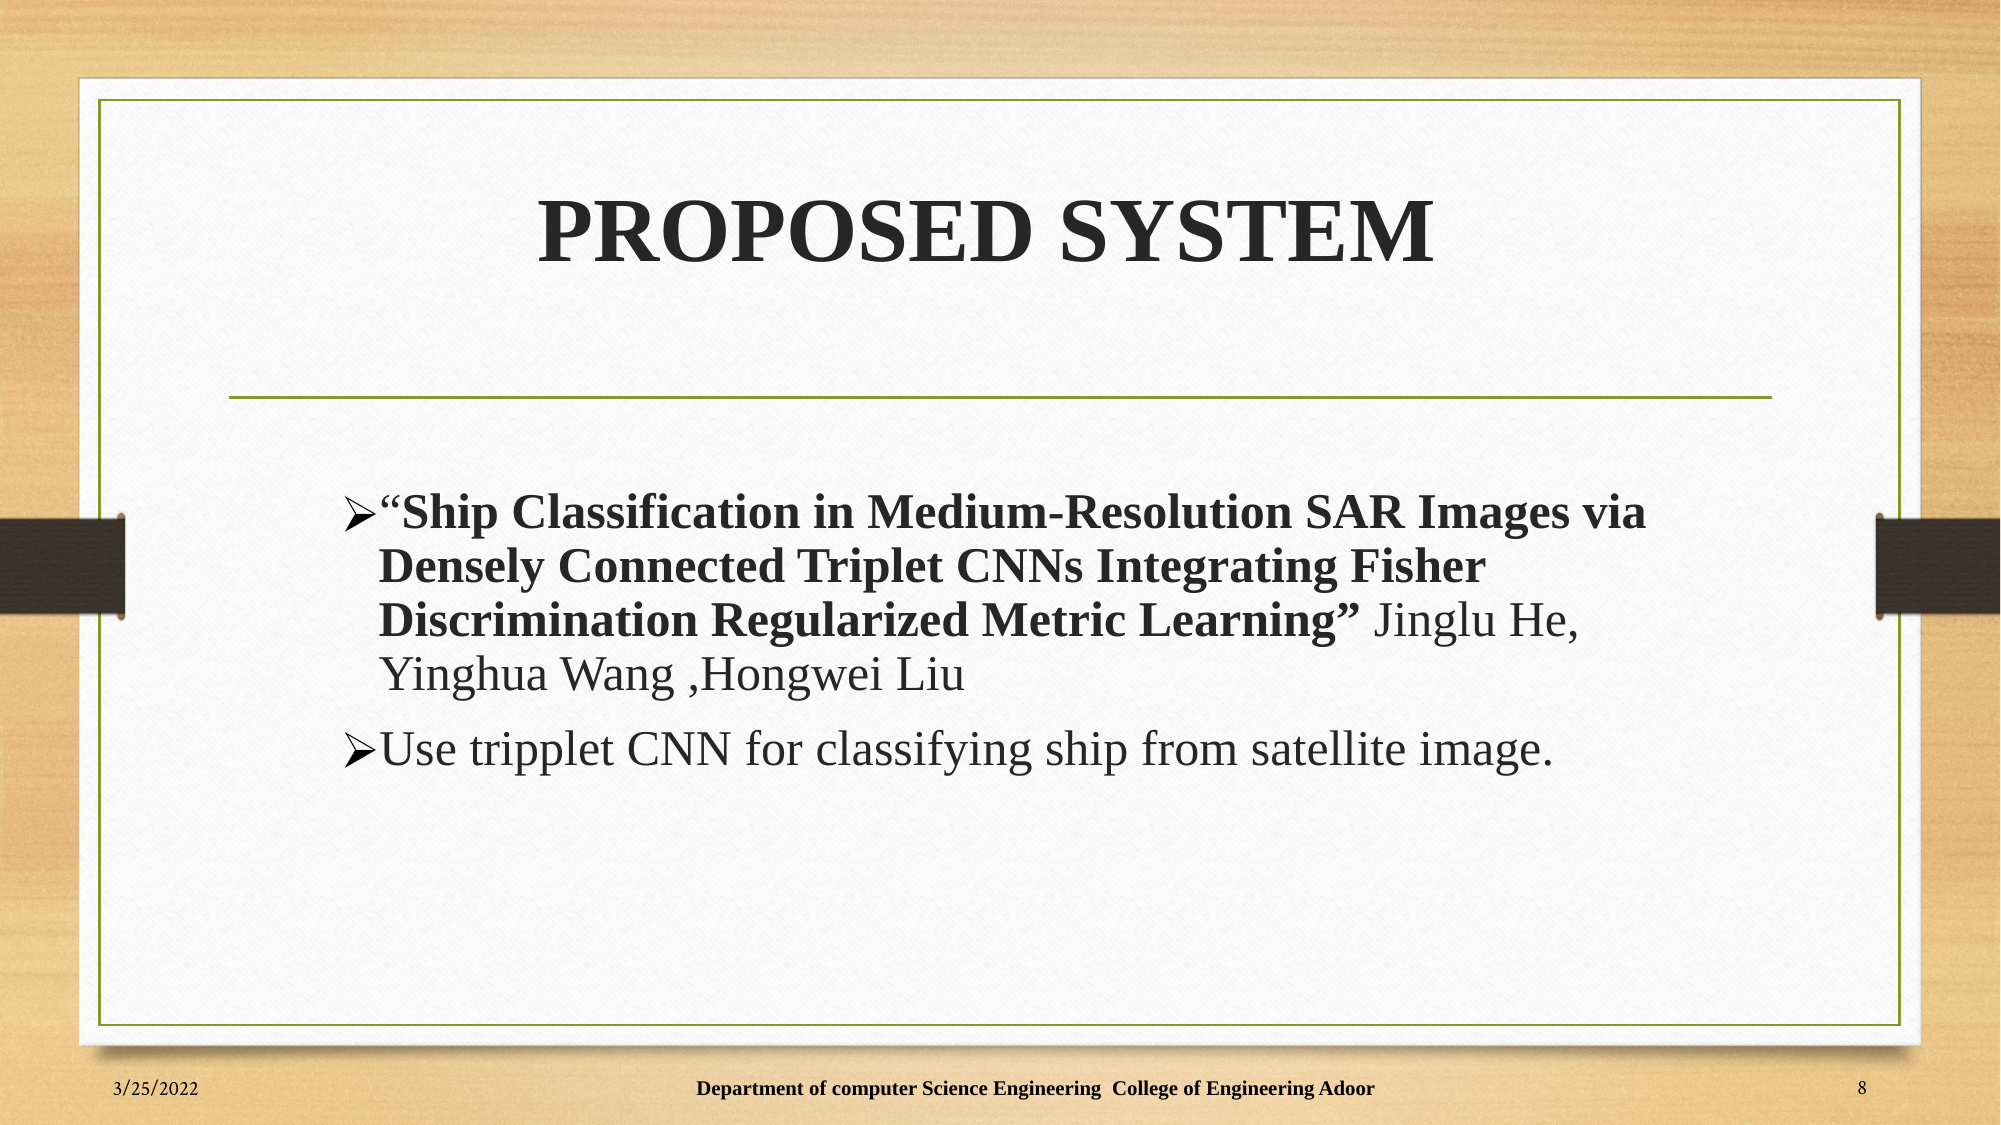

# PROPOSED SYSTEM
“Ship Classification in Medium-Resolution SAR Images via Densely Connected Triplet CNNs Integrating Fisher Discrimination Regularized Metric Learning” Jinglu He, Yinghua Wang ,Hongwei Liu
Use tripplet CNN for classifying ship from satellite image.

3/25/2022
Department of computer Science Engineering  College of Engineering Adoor
8